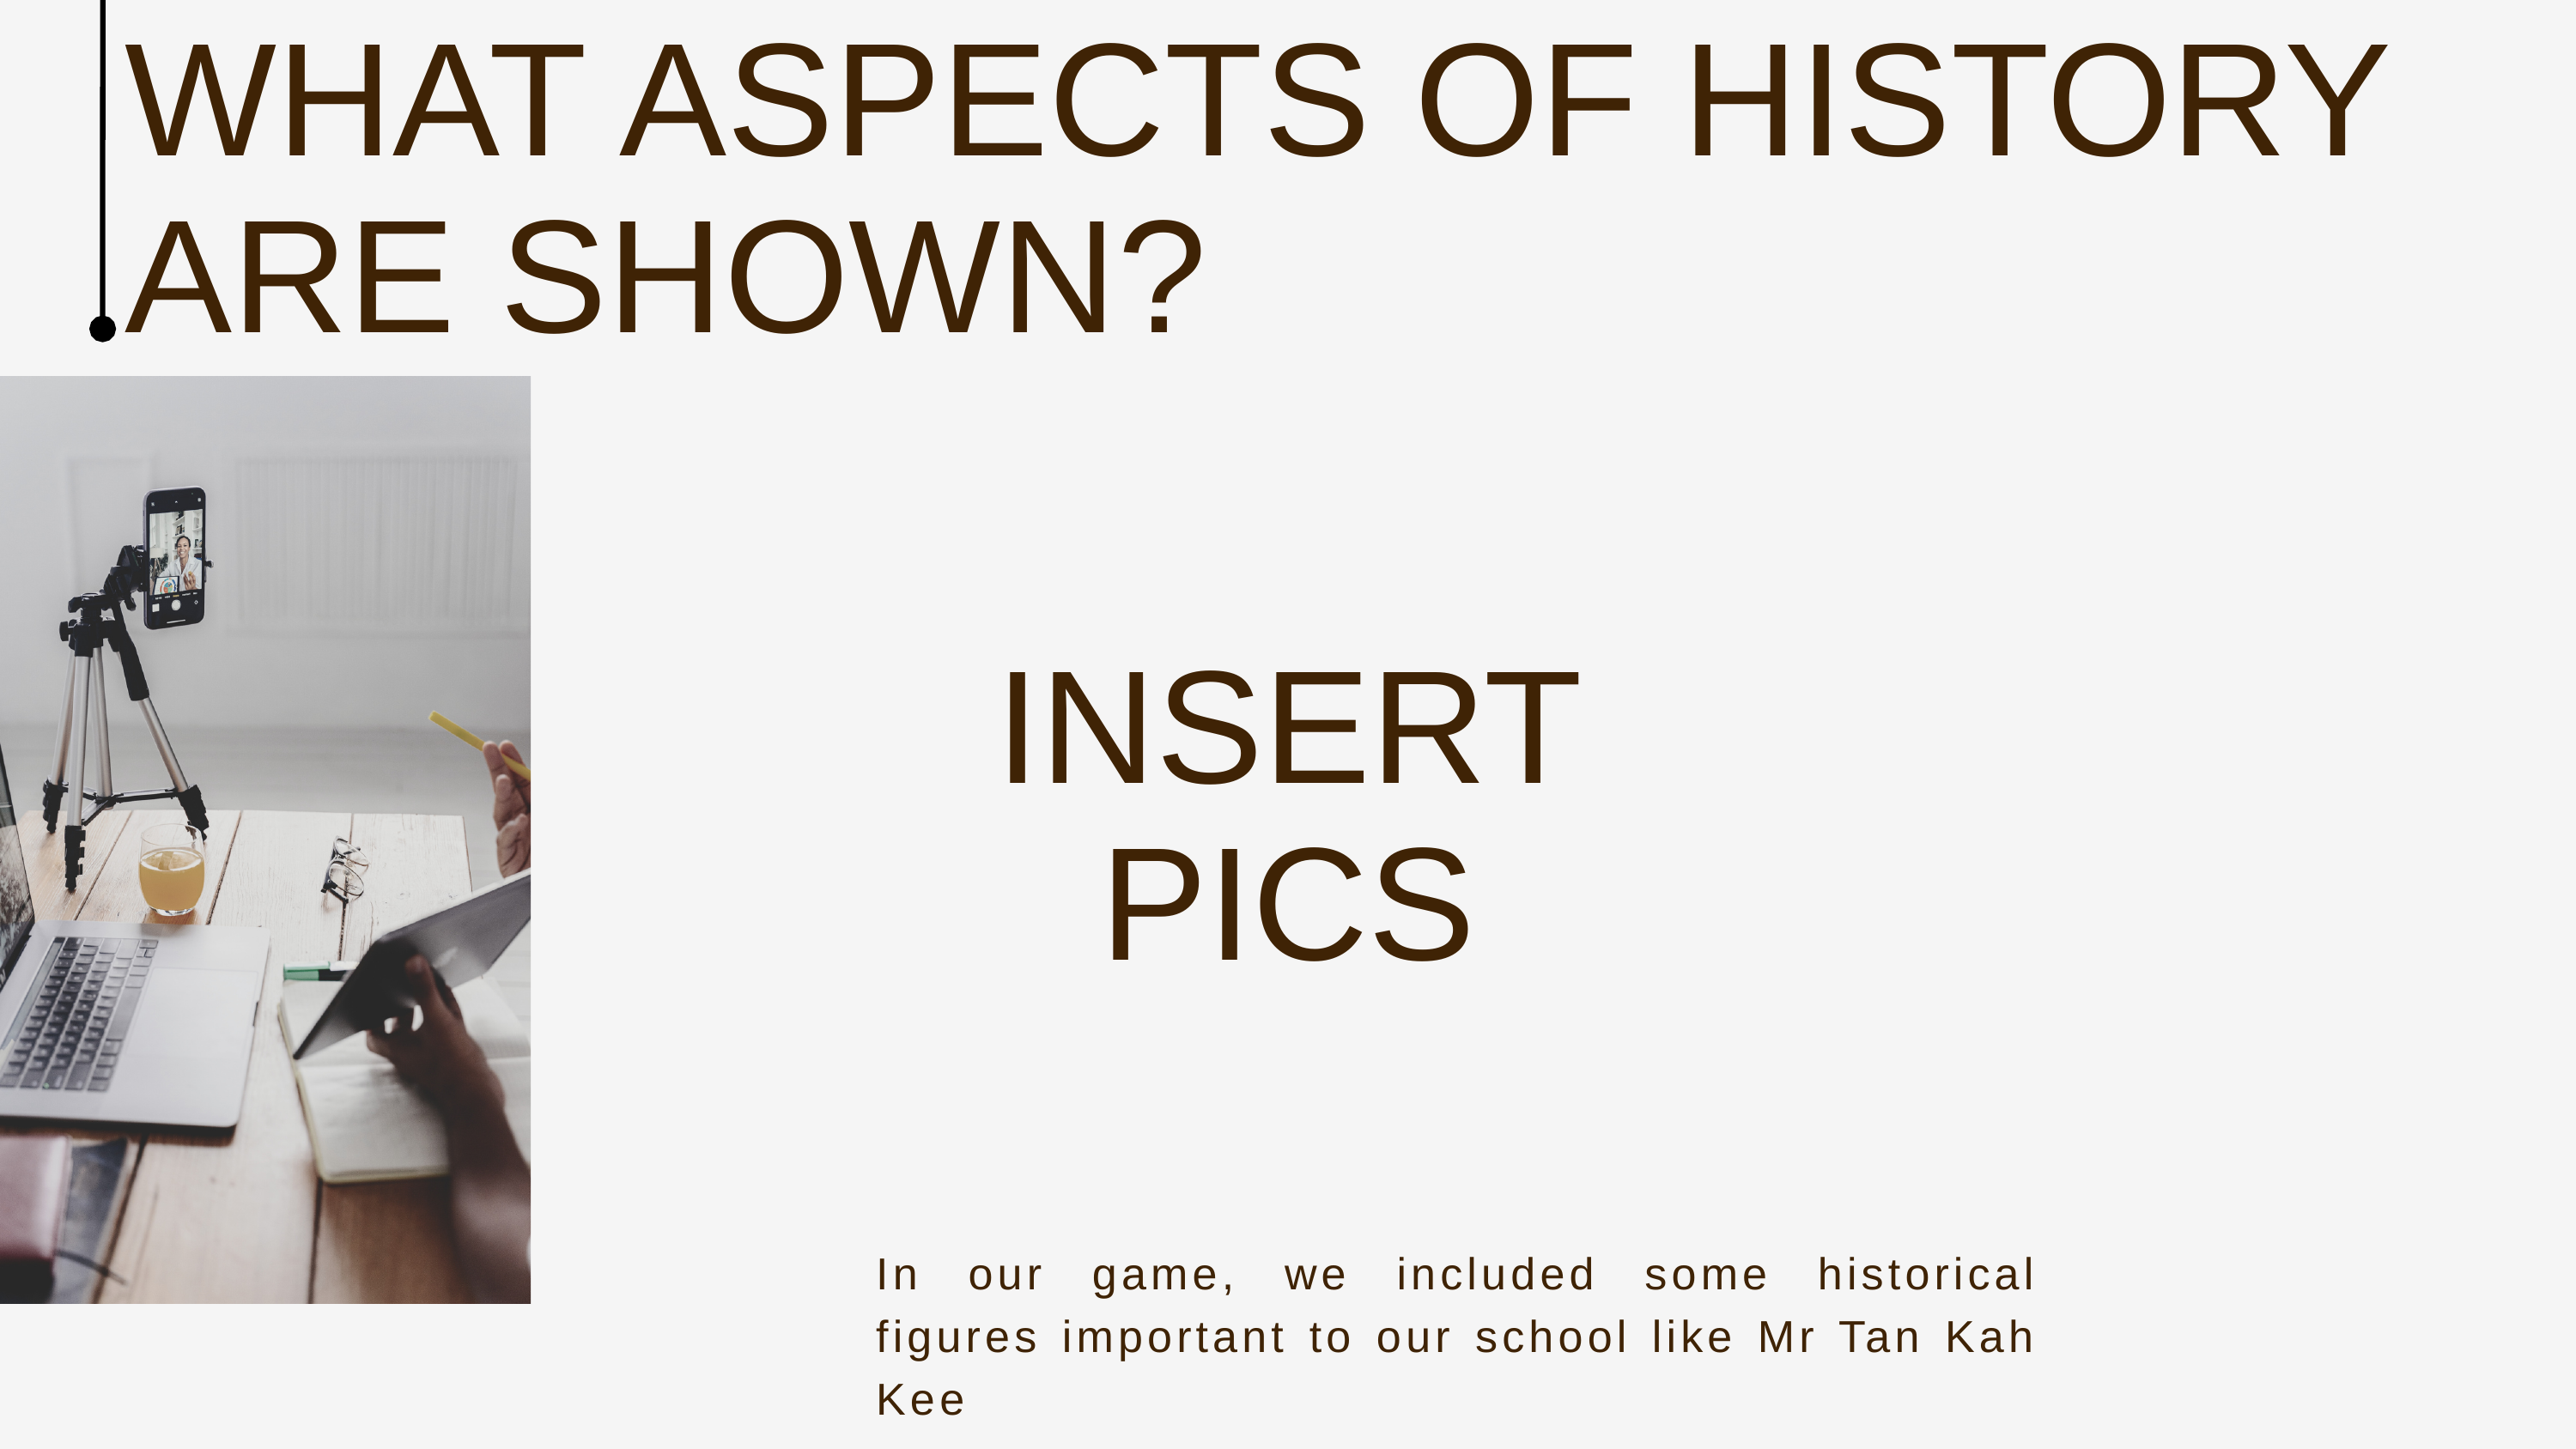

WHAT ASPECTS OF HISTORY ARE SHOWN?

INSERT PICS
In our game, we included some historical figures important to our school like Mr Tan Kah Kee